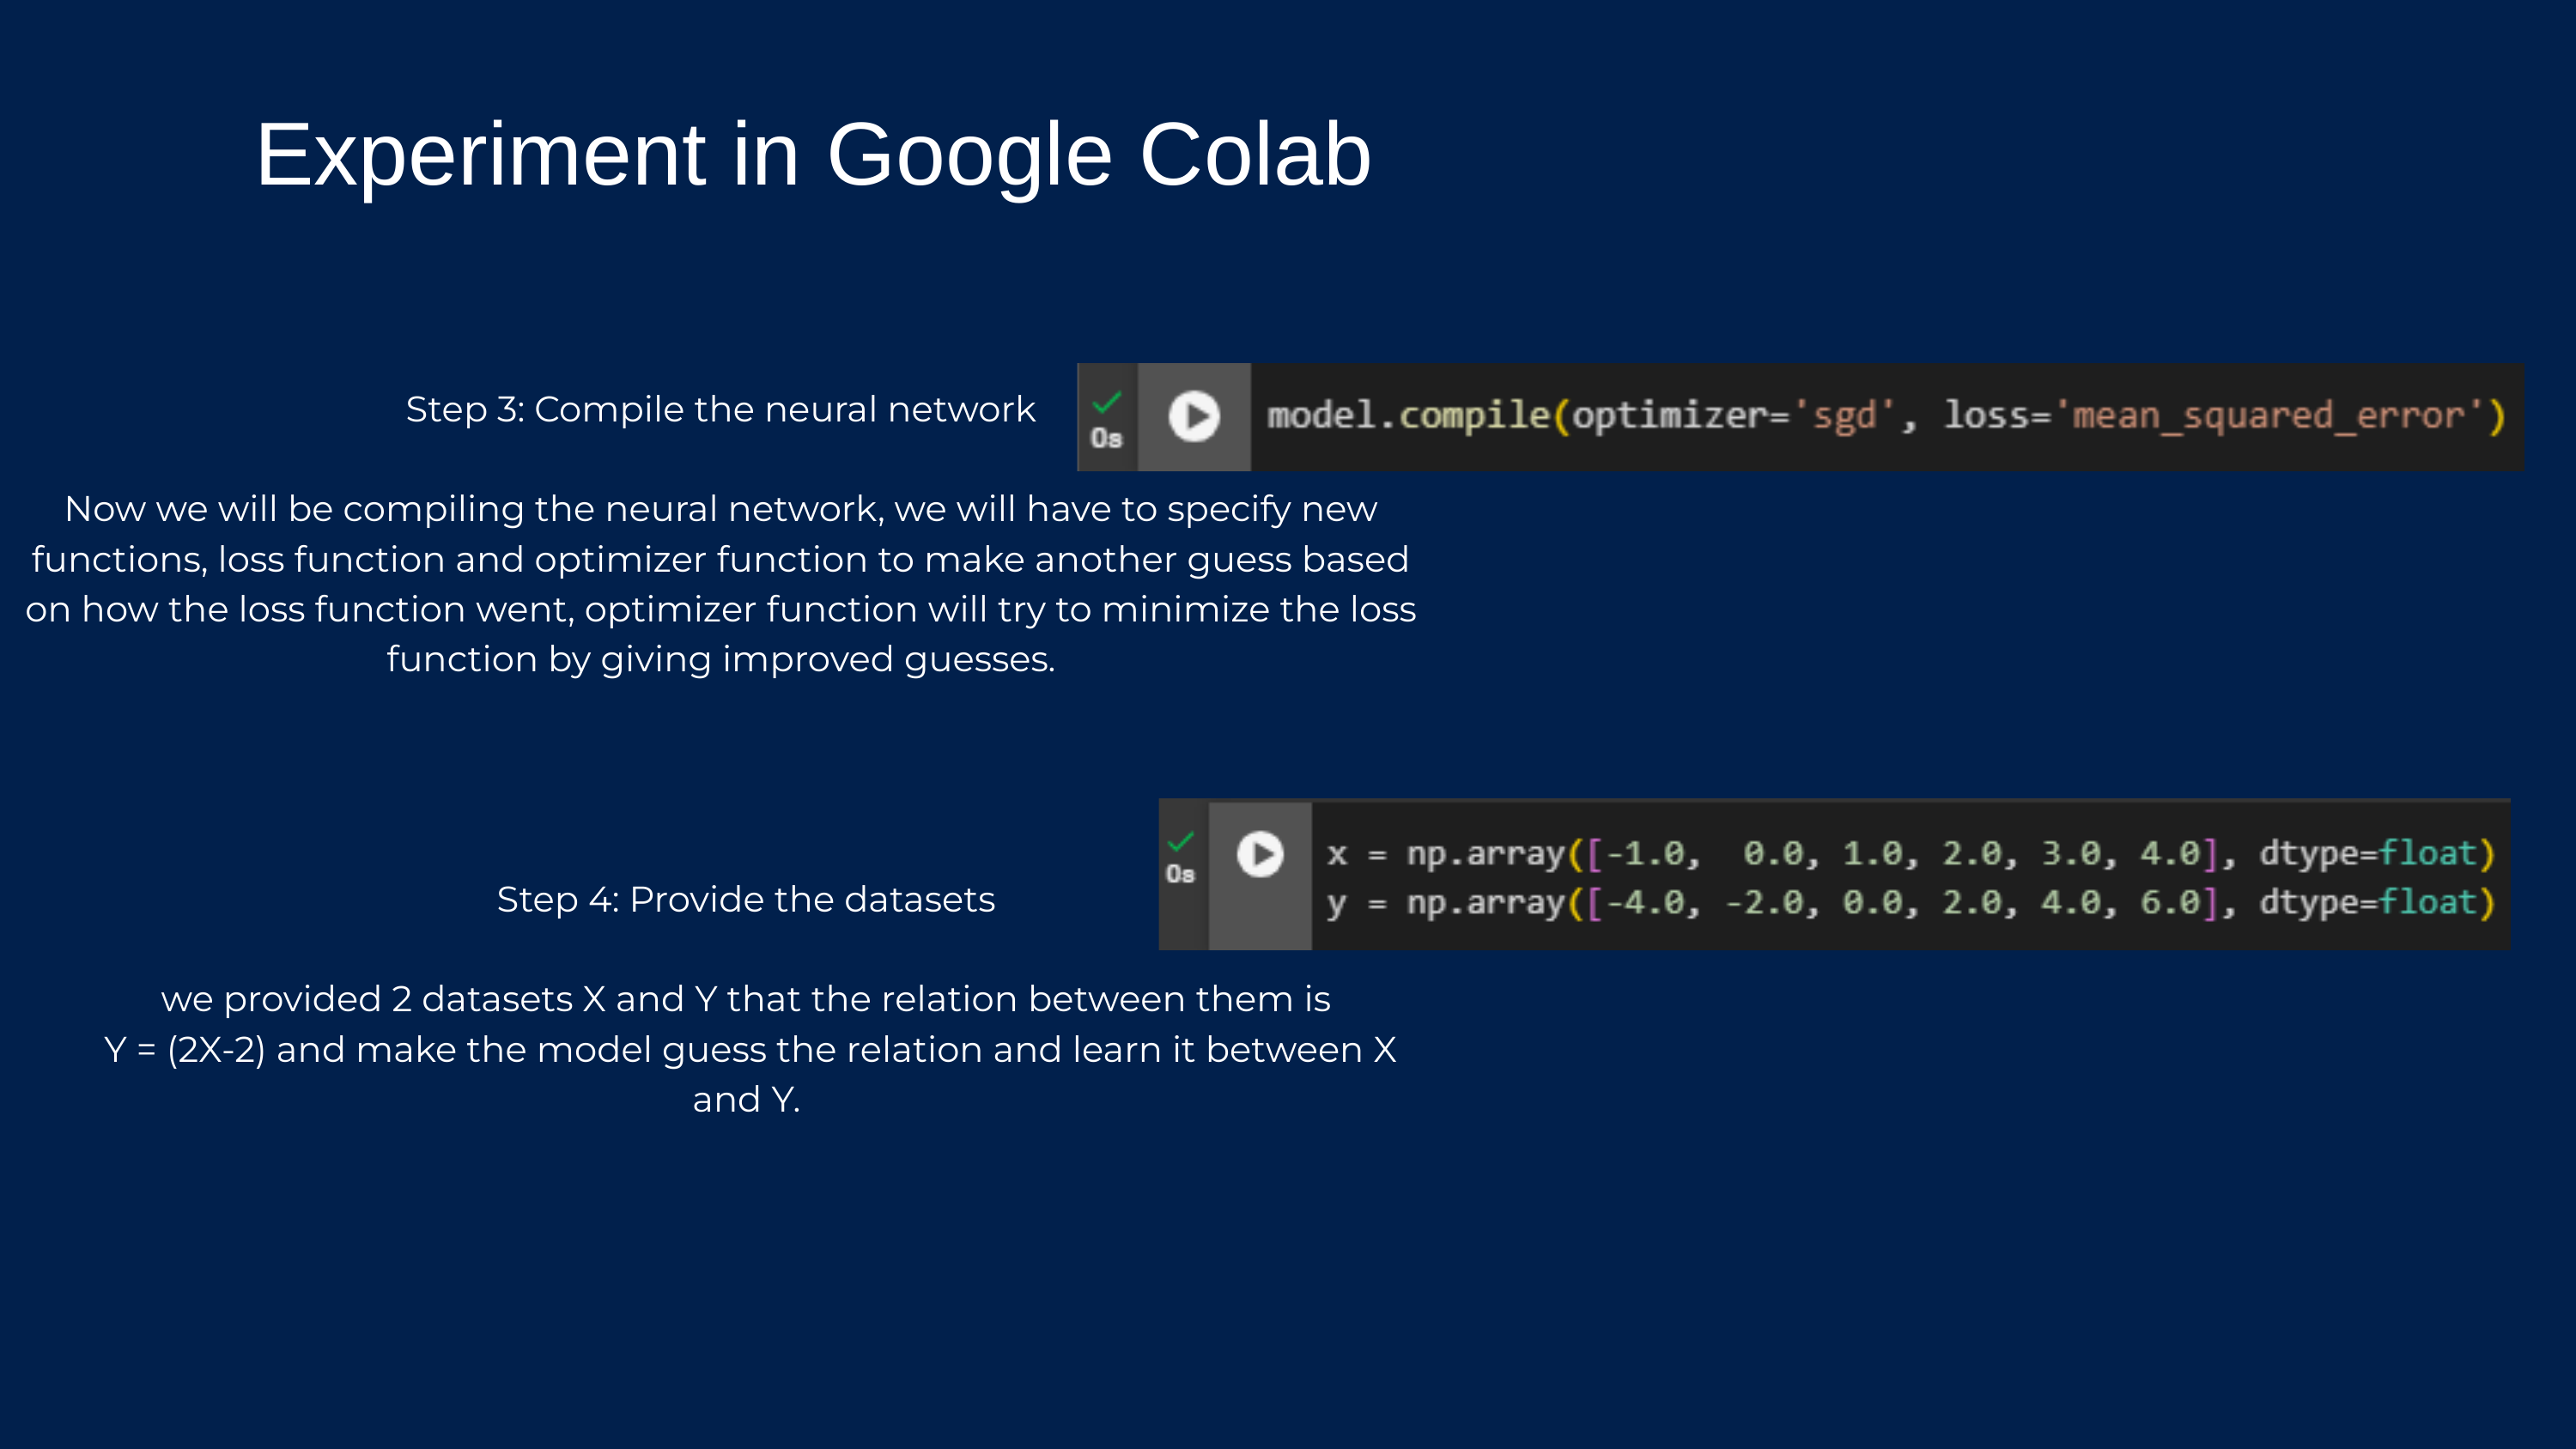

Experiment in Google Colab

Step 3: Compile the neural network

Now we will be compiling the neural network, we will have to specify new functions, loss function and optimizer function to make another guess based on how the loss function went, optimizer function will try to minimize the loss function by giving improved guesses.

Step 4: Provide the datasets

we provided 2 datasets X and Y that the relation between them is
 Y = (2X-2) and make the model guess the relation and learn it between X and Y.